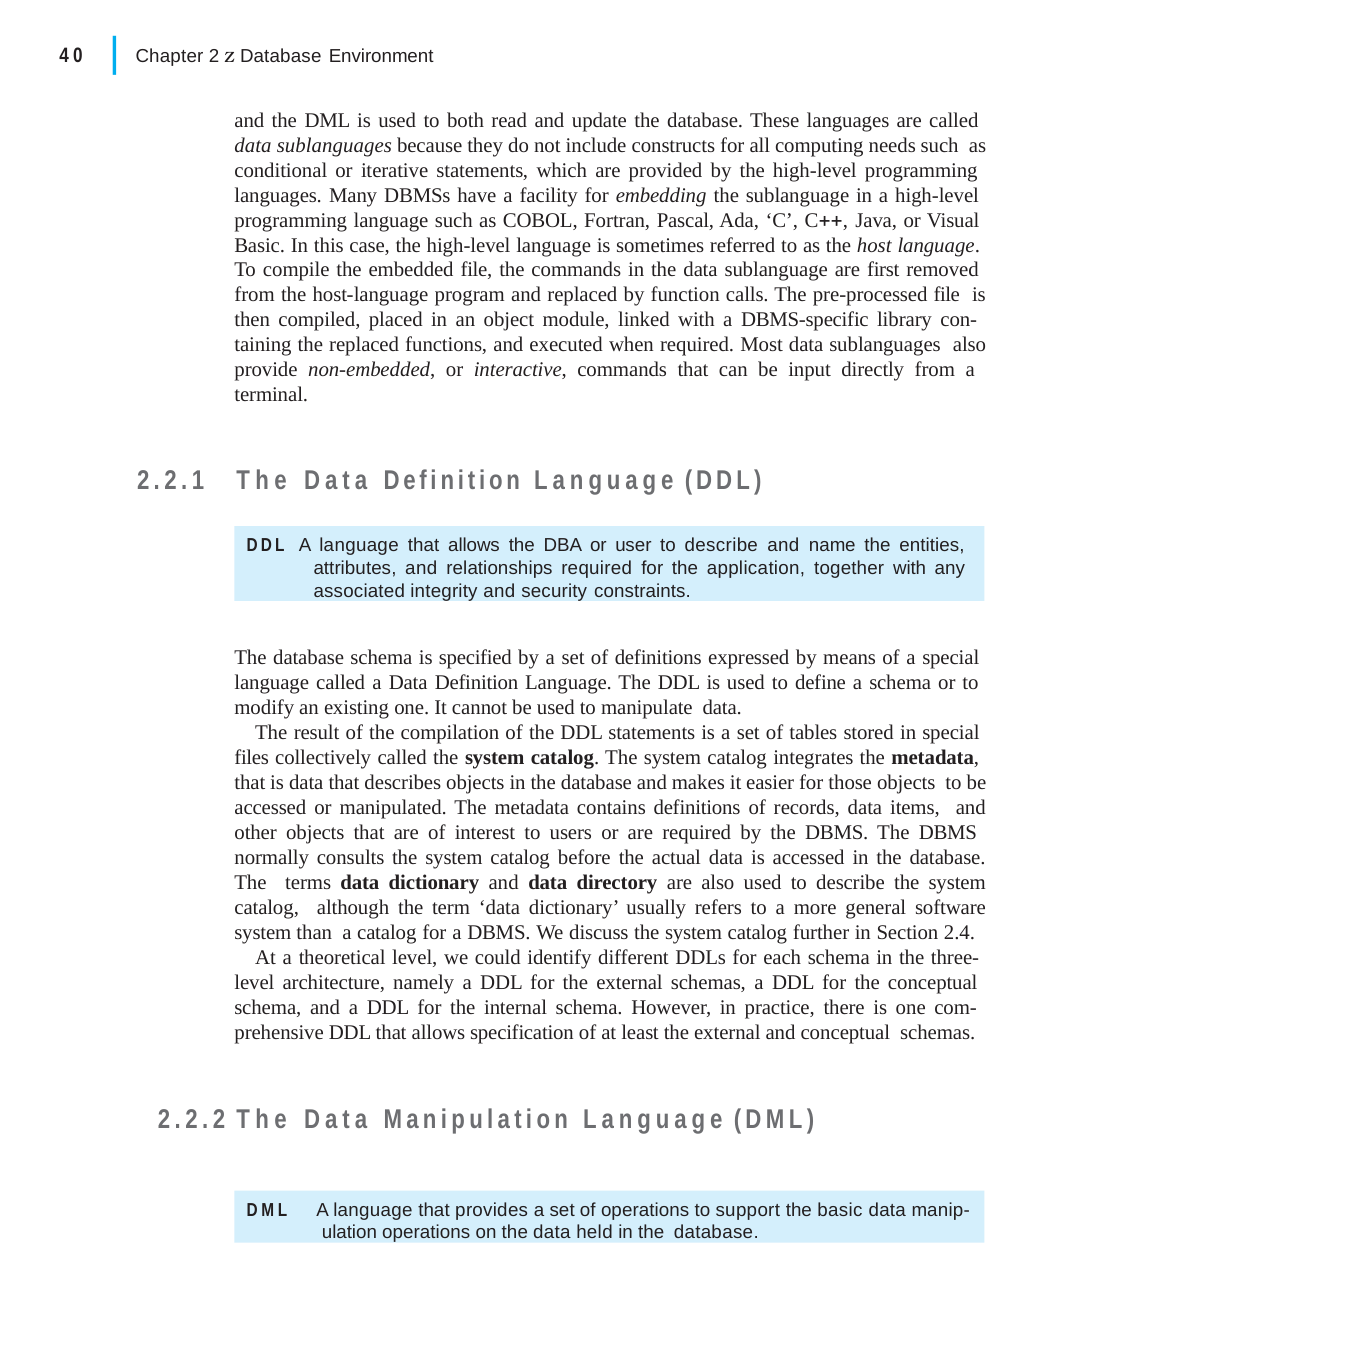

|
40
Chapter 2 z Database Environment
and the DML is used to both read and update the database. These languages are called  data sublanguages because they do not include constructs for all computing needs such  as conditional or iterative statements, which are provided by the high-level programming  languages. Many DBMSs have a facility for embedding the sublanguage in a high-level  programming language such as COBOL, Fortran, Pascal, Ada, ‘C’, C++, Java, or Visual  Basic. In this case, the high-level language is sometimes referred to as the host language.  To compile the embedded file, the commands in the data sublanguage are first removed  from the host-language program and replaced by function calls. The pre-processed file  is then compiled, placed in an object module, linked with a DBMS-specific library con-  taining the replaced functions, and executed when required. Most data sublanguages  also provide non-embedded, or interactive, commands that can be input directly from a  terminal.

2.2.1	The Data Definition Language (DDL)
DDL A language that allows the DBA or user to describe and name the entities,  attributes, and relationships required for the application, together with any  associated integrity and security constraints.
The database schema is specified by a set of definitions expressed by means of a special  language called a Data Definition Language. The DDL is used to define a schema or to  modify an existing one. It cannot be used to manipulate data.
The result of the compilation of the DDL statements is a set of tables stored in special  files collectively called the system catalog. The system catalog integrates the metadata,  that is data that describes objects in the database and makes it easier for those objects  to be accessed or manipulated. The metadata contains definitions of records, data items,  and other objects that are of interest to users or are required by the DBMS. The DBMS  normally consults the system catalog before the actual data is accessed in the database. The  terms data dictionary and data directory are also used to describe the system catalog,  although the term ‘data dictionary’ usually refers to a more general software system than  a catalog for a DBMS. We discuss the system catalog further in Section 2.4.
At a theoretical level, we could identify different DDLs for each schema in the three-  level architecture, namely a DDL for the external schemas, a DDL for the conceptual  schema, and a DDL for the internal schema. However, in practice, there is one com-  prehensive DDL that allows specification of at least the external and conceptual  schemas.

2.2.2	The Data Manipulation Language (DML)
DML	A language that provides a set of operations to support the basic data manip-  ulation operations on the data held in the database.